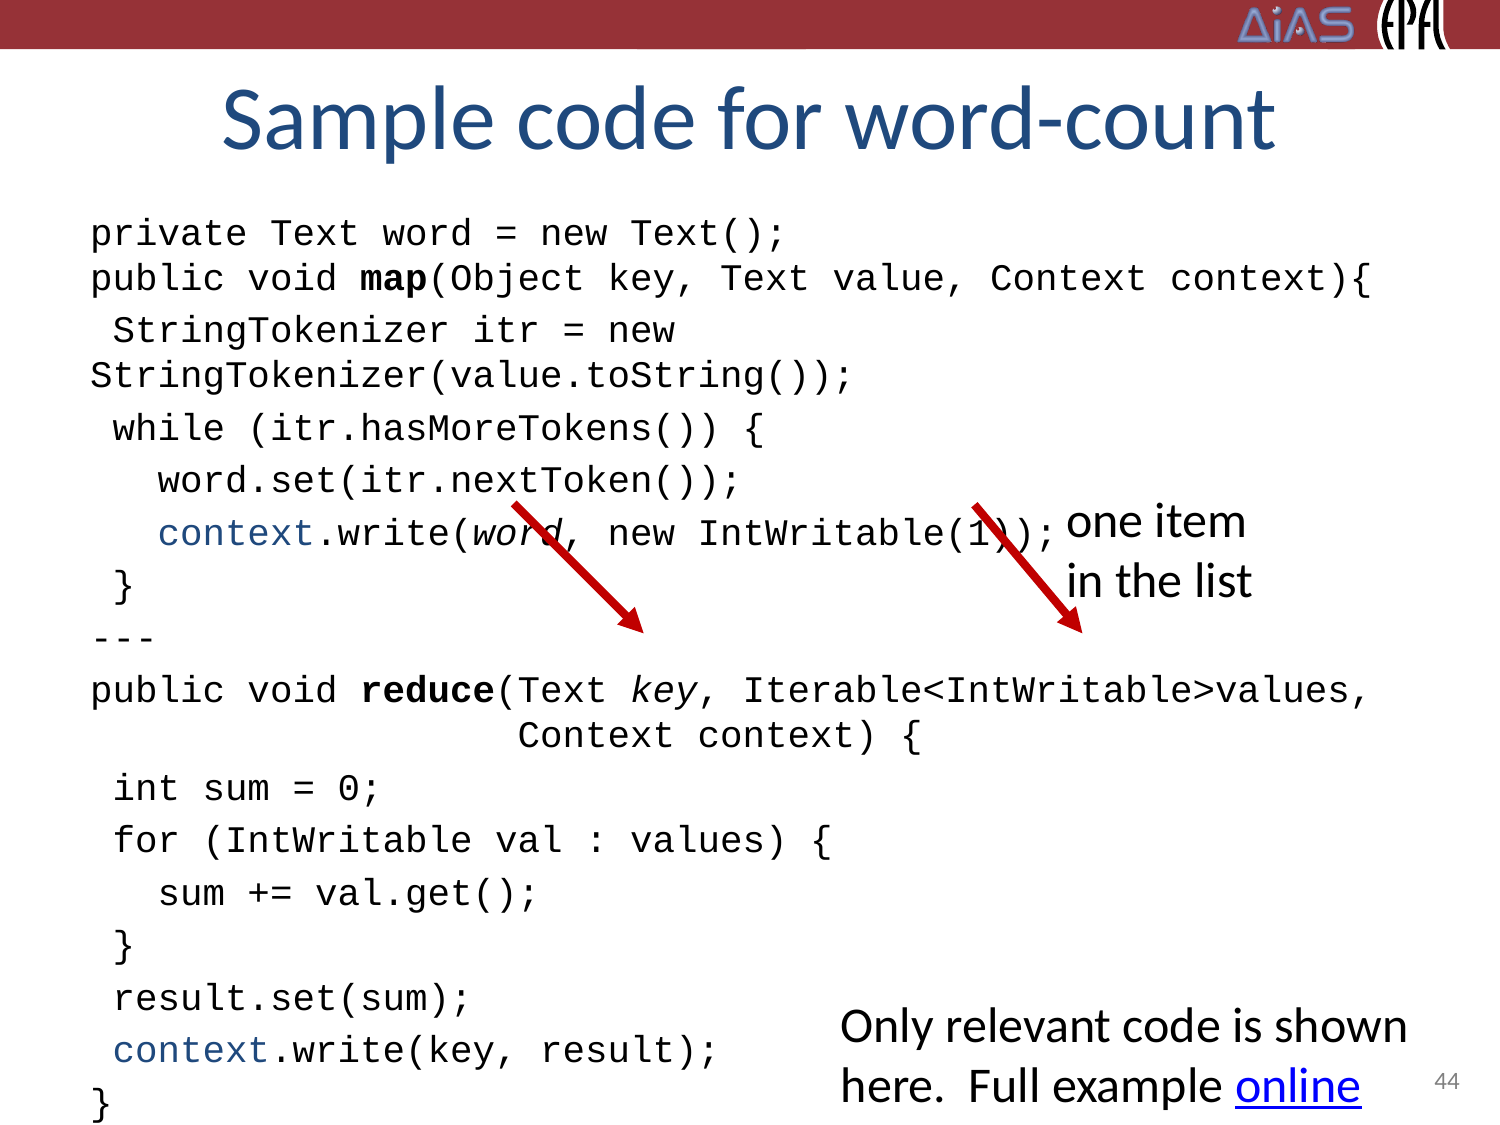

# Sample code for word-count
private Text word = new Text();
public void map(Object key, Text value, Context context){
 StringTokenizer itr = new StringTokenizer(value.toString());
 while (itr.hasMoreTokens()) {
   word.set(itr.nextToken());
   context.write(word, new IntWritable(1));
 }
---
public void reduce(Text key, Iterable<IntWritable>values,
                   Context context) {
 int sum = 0;
 for (IntWritable val : values) {
   sum += val.get();
 }
 result.set(sum);
 context.write(key, result);
}
one item
in the list
Only relevant code is shown here.  Full example online
44